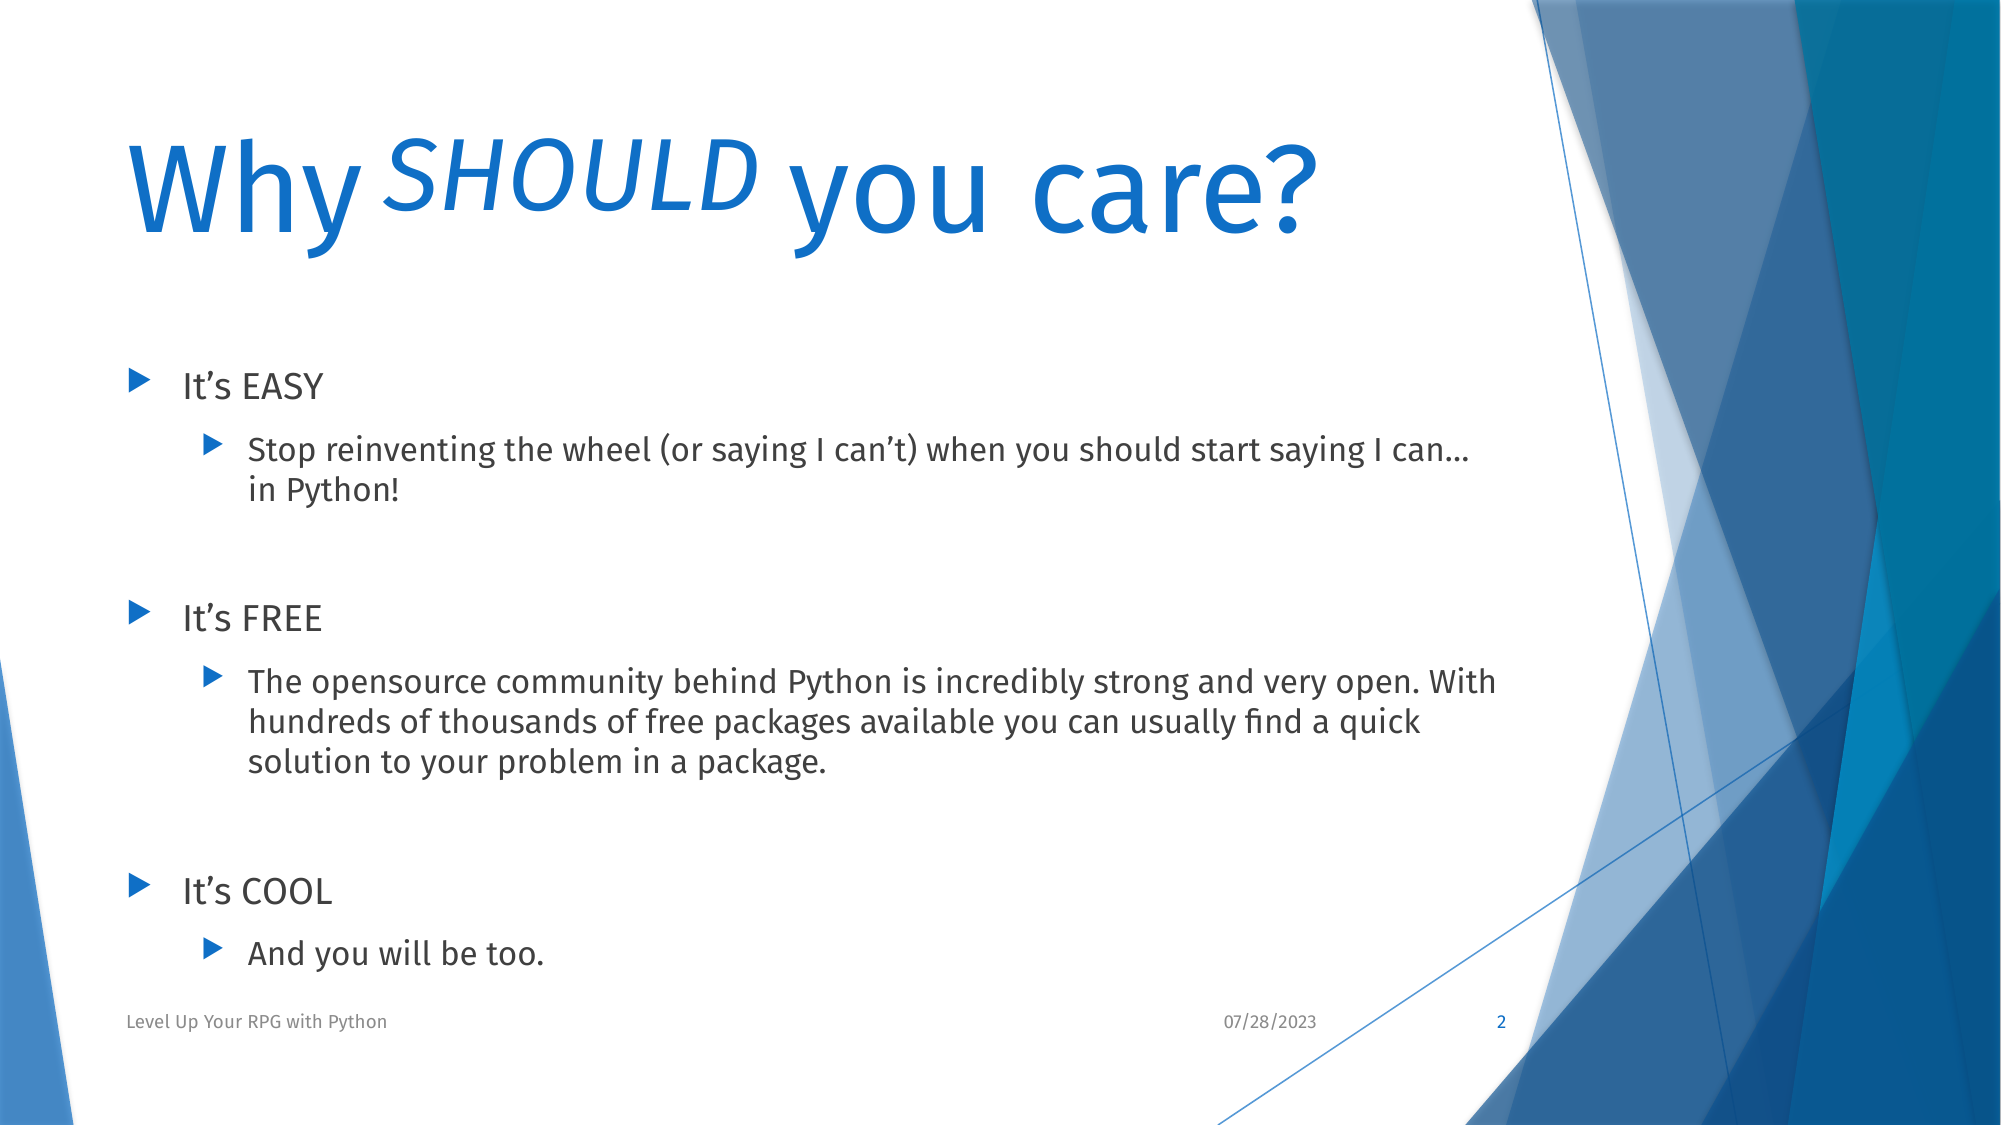

# Why             you care?
SHOULD
It’s EASY
Stop reinventing the wheel (or saying I can’t) when you should start saying I can… in Python!

It’s FREE
The opensource community behind Python is incredibly strong and very open. With hundreds of thousands of free packages available you can usually find a quick solution to your problem in a package.

It’s COOL
And you will be too.

Level Up Your RPG with Python
07/28/2023
2